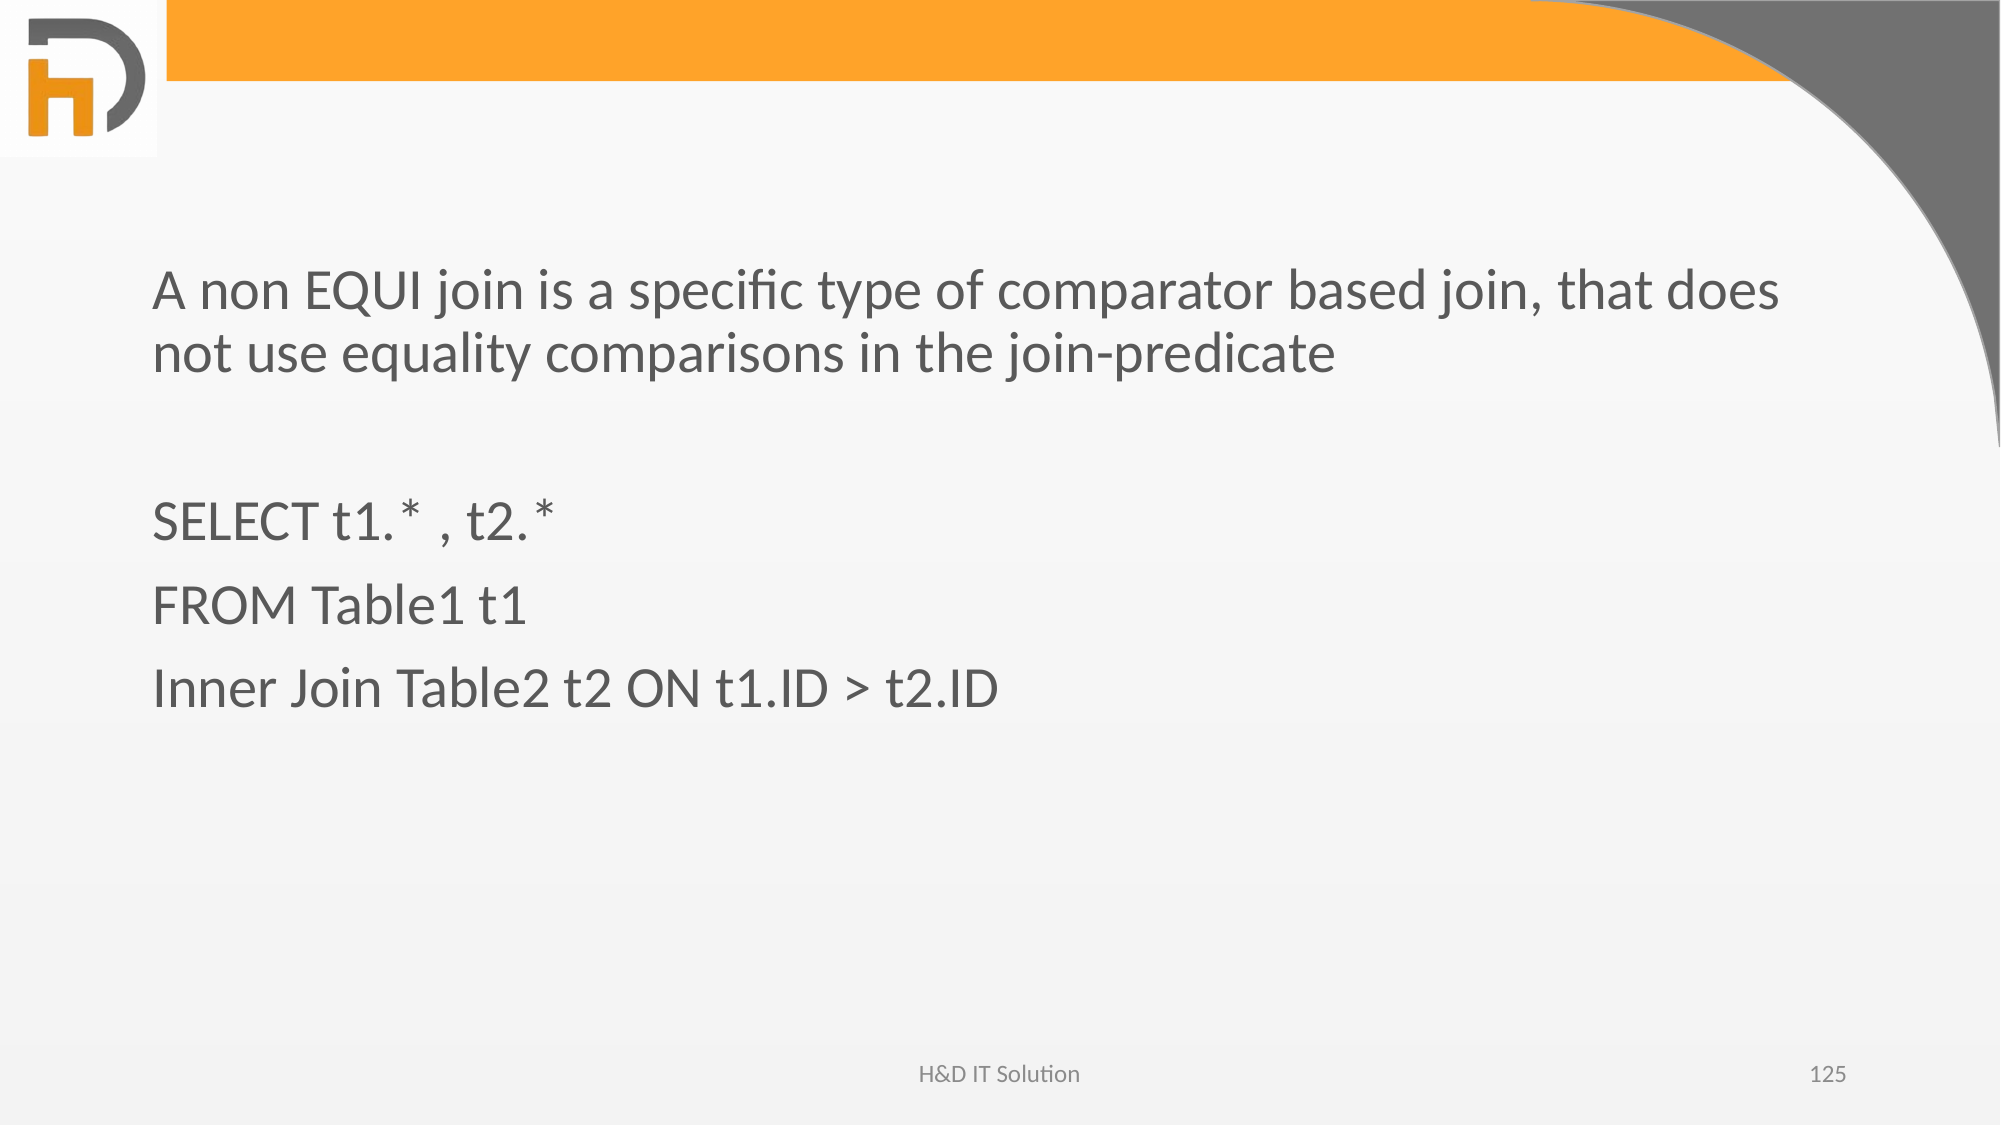

A non EQUI join is a specific type of comparator based join, that does not use equality comparisons in the join-predicate

SELECT t1.* , t2.*
FROM Table1 t1
Inner Join Table2 t2 ON t1.ID > t2.ID
H&D IT Solution
125